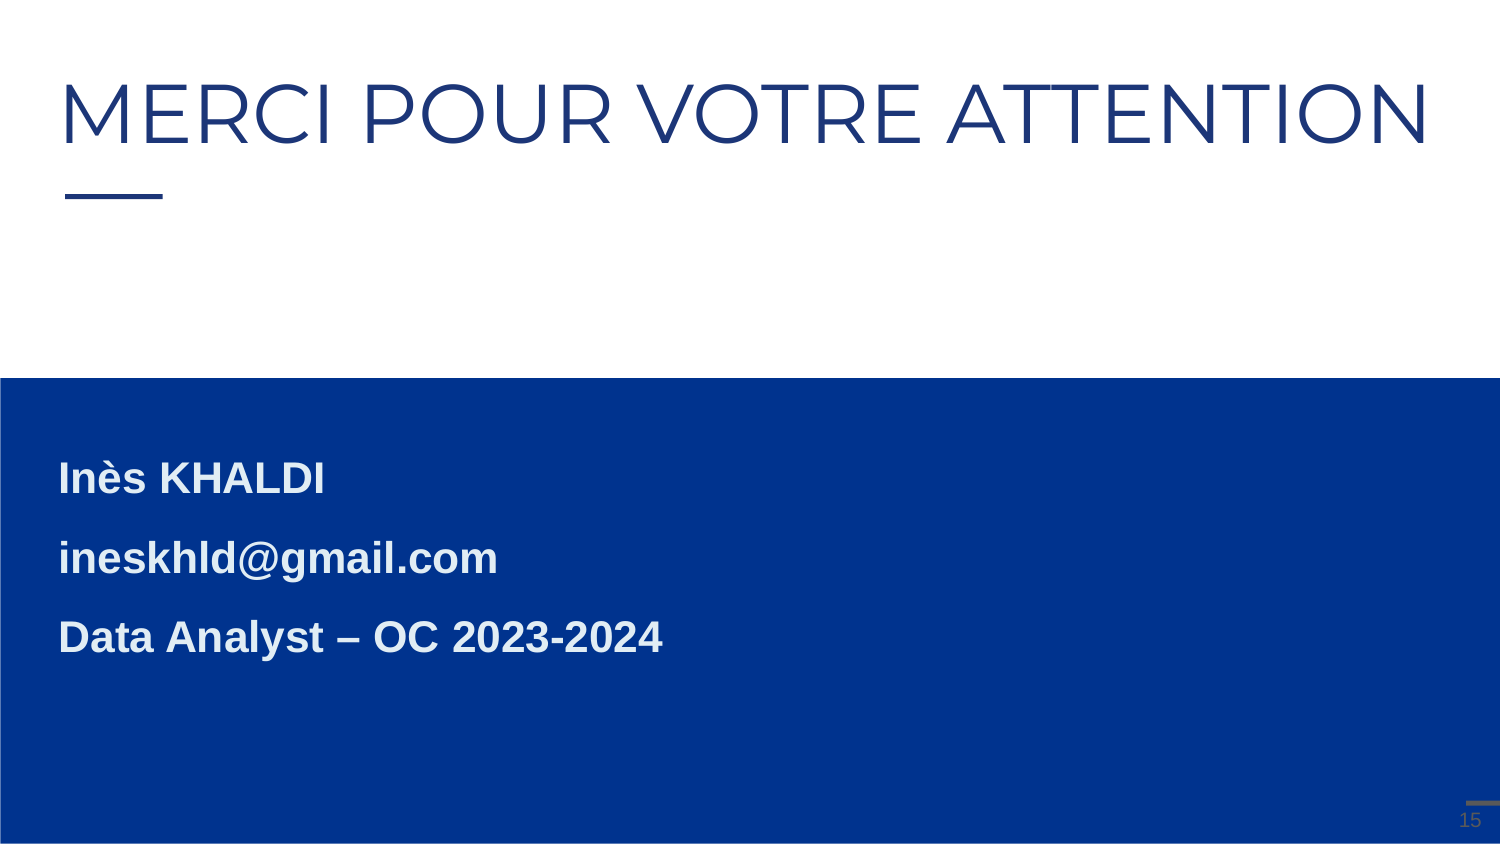

MERCI POUR VOTRE ATTENTION
Inès KHALDI
ineskhld@gmail.com
Data Analyst – OC 2023-2024